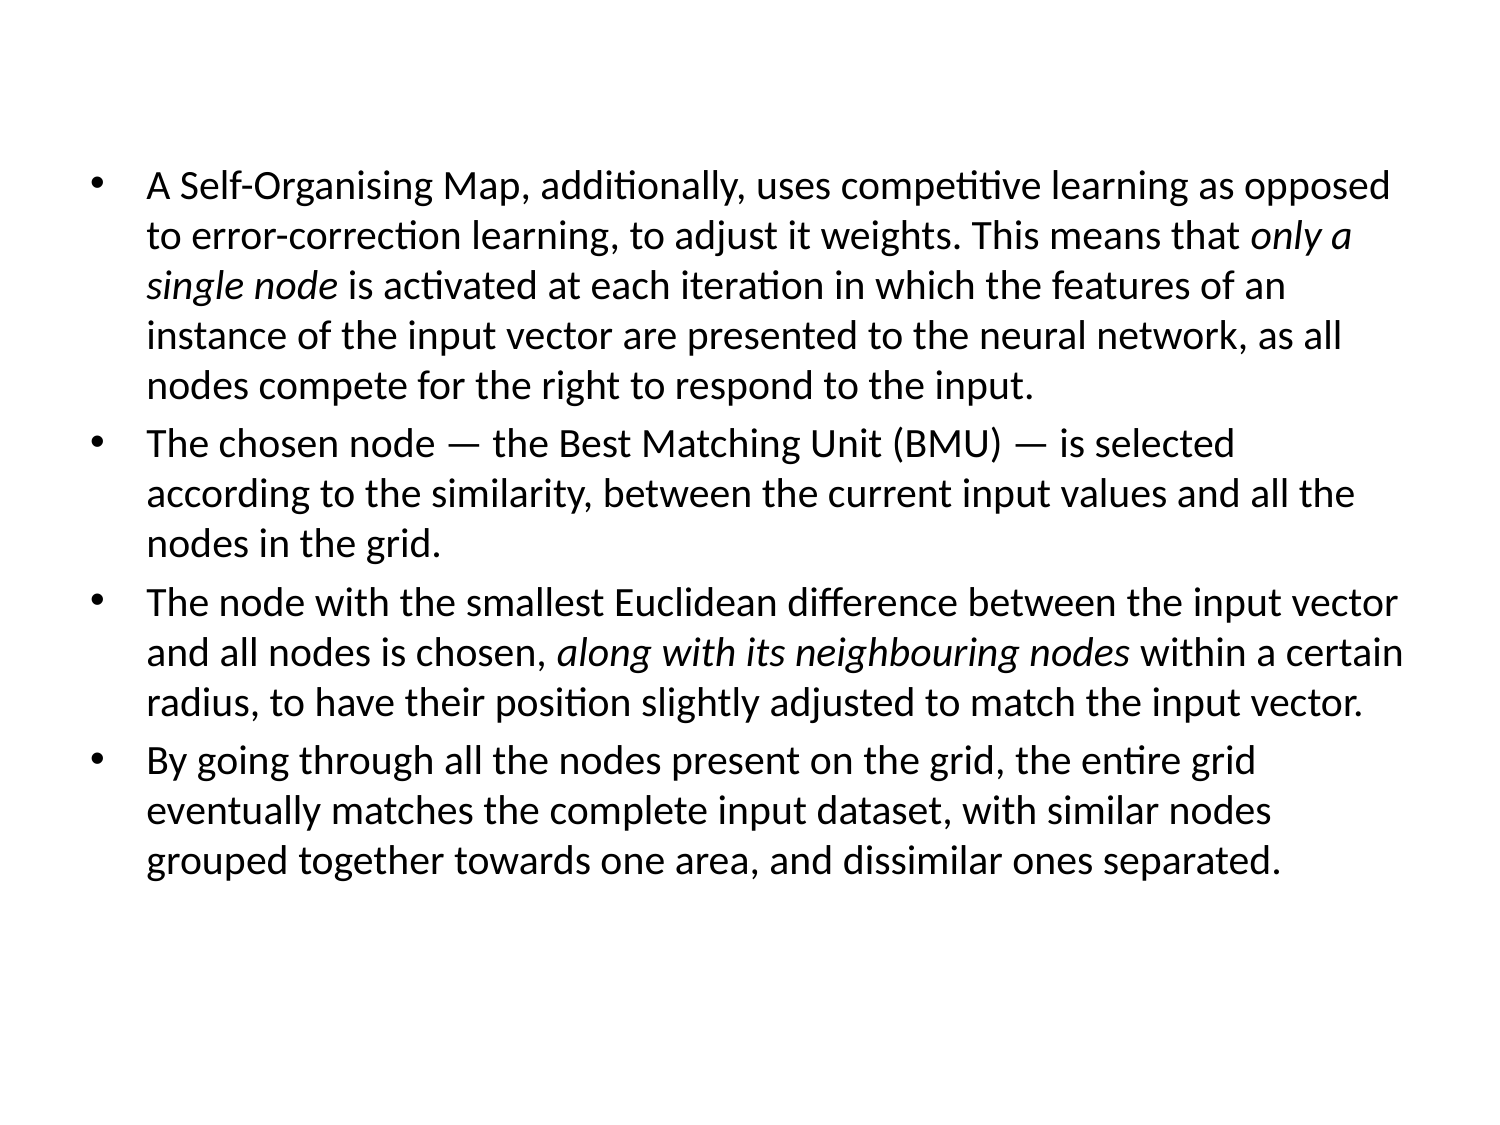

A Self-Organising Map, additionally, uses competitive learning as opposed to error-correction learning, to adjust it weights. This means that only a single node is activated at each iteration in which the features of an instance of the input vector are presented to the neural network, as all nodes compete for the right to respond to the input.
The chosen node — the Best Matching Unit (BMU) — is selected according to the similarity, between the current input values and all the nodes in the grid.
The node with the smallest Euclidean difference between the input vector and all nodes is chosen, along with its neighbouring nodes within a certain radius, to have their position slightly adjusted to match the input vector.
By going through all the nodes present on the grid, the entire grid eventually matches the complete input dataset, with similar nodes grouped together towards one area, and dissimilar ones separated.